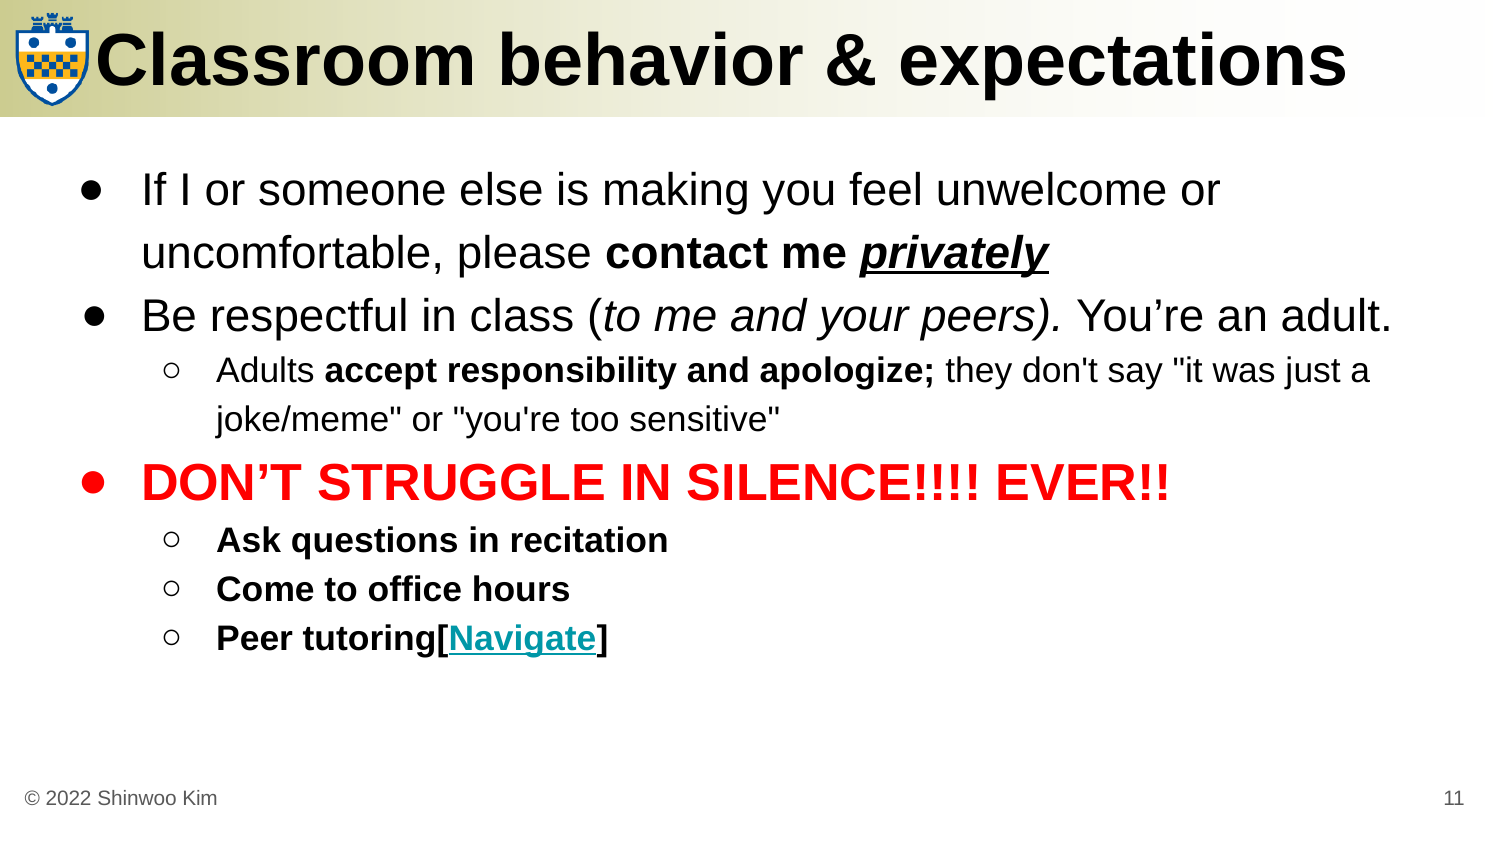

# Classroom behavior & expectations
If I or someone else is making you feel unwelcome or uncomfortable, please contact me privately
Be respectful in class (to me and your peers). You’re an adult.
Adults accept responsibility and apologize; they don't say "it was just a joke/meme" or "you're too sensitive"
DON’T STRUGGLE IN SILENCE!!!! EVER!!
Ask questions in recitation
Come to office hours
Peer tutoring[Navigate]
11
© 2022 Shinwoo Kim